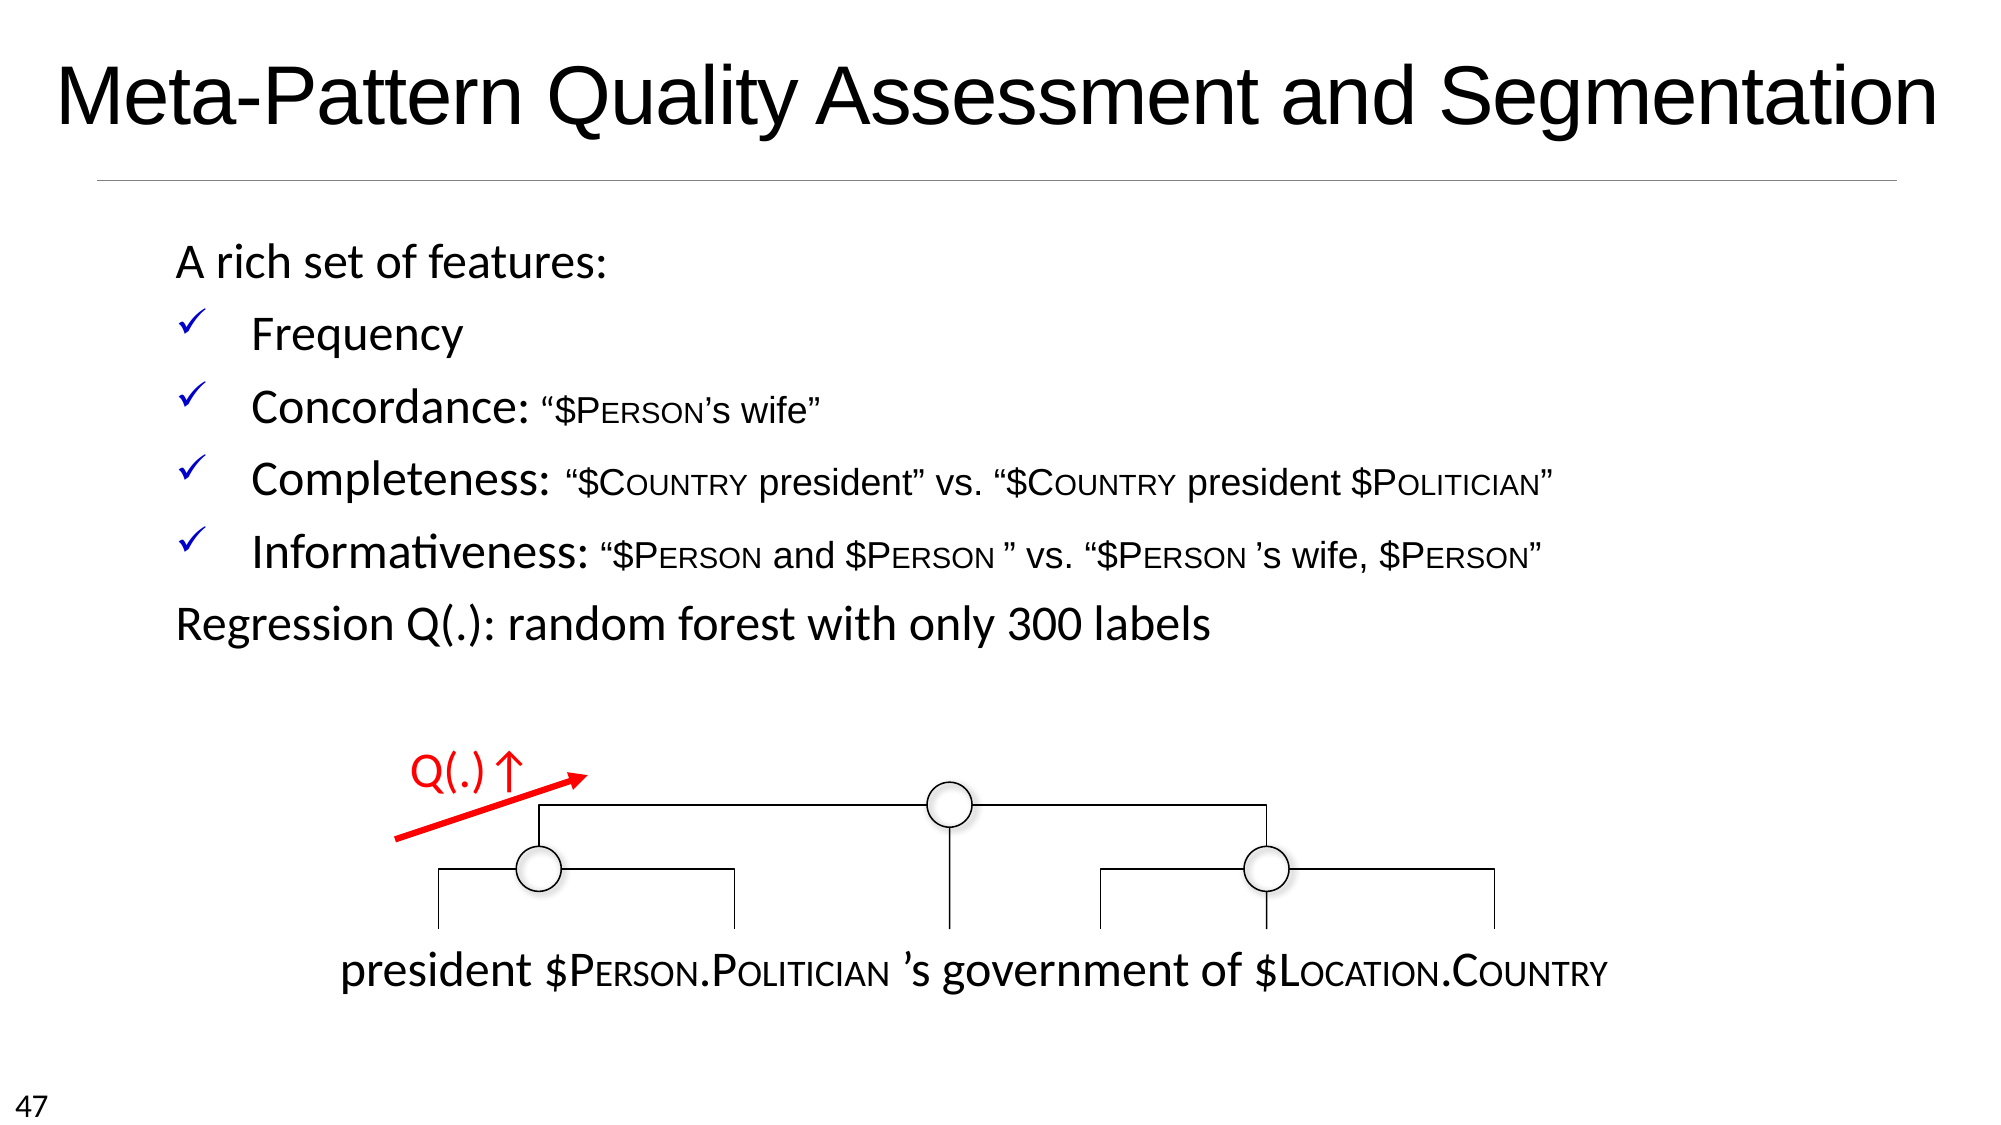

# Meta-Pattern Quality Assessment and Segmentation
A rich set of features:
Frequency
Concordance: “$PERSON’s wife”
Completeness: “$COUNTRY president” vs. “$COUNTRY president $POLITICIAN”
Informativeness: “$PERSON and $PERSON ” vs. “$PERSON ’s wife, $PERSON”
Regression Q(.): random forest with only 300 labels

Q(.)↑

president $PERSON.POLITICIAN ’s government of $LOCATION.COUNTRY